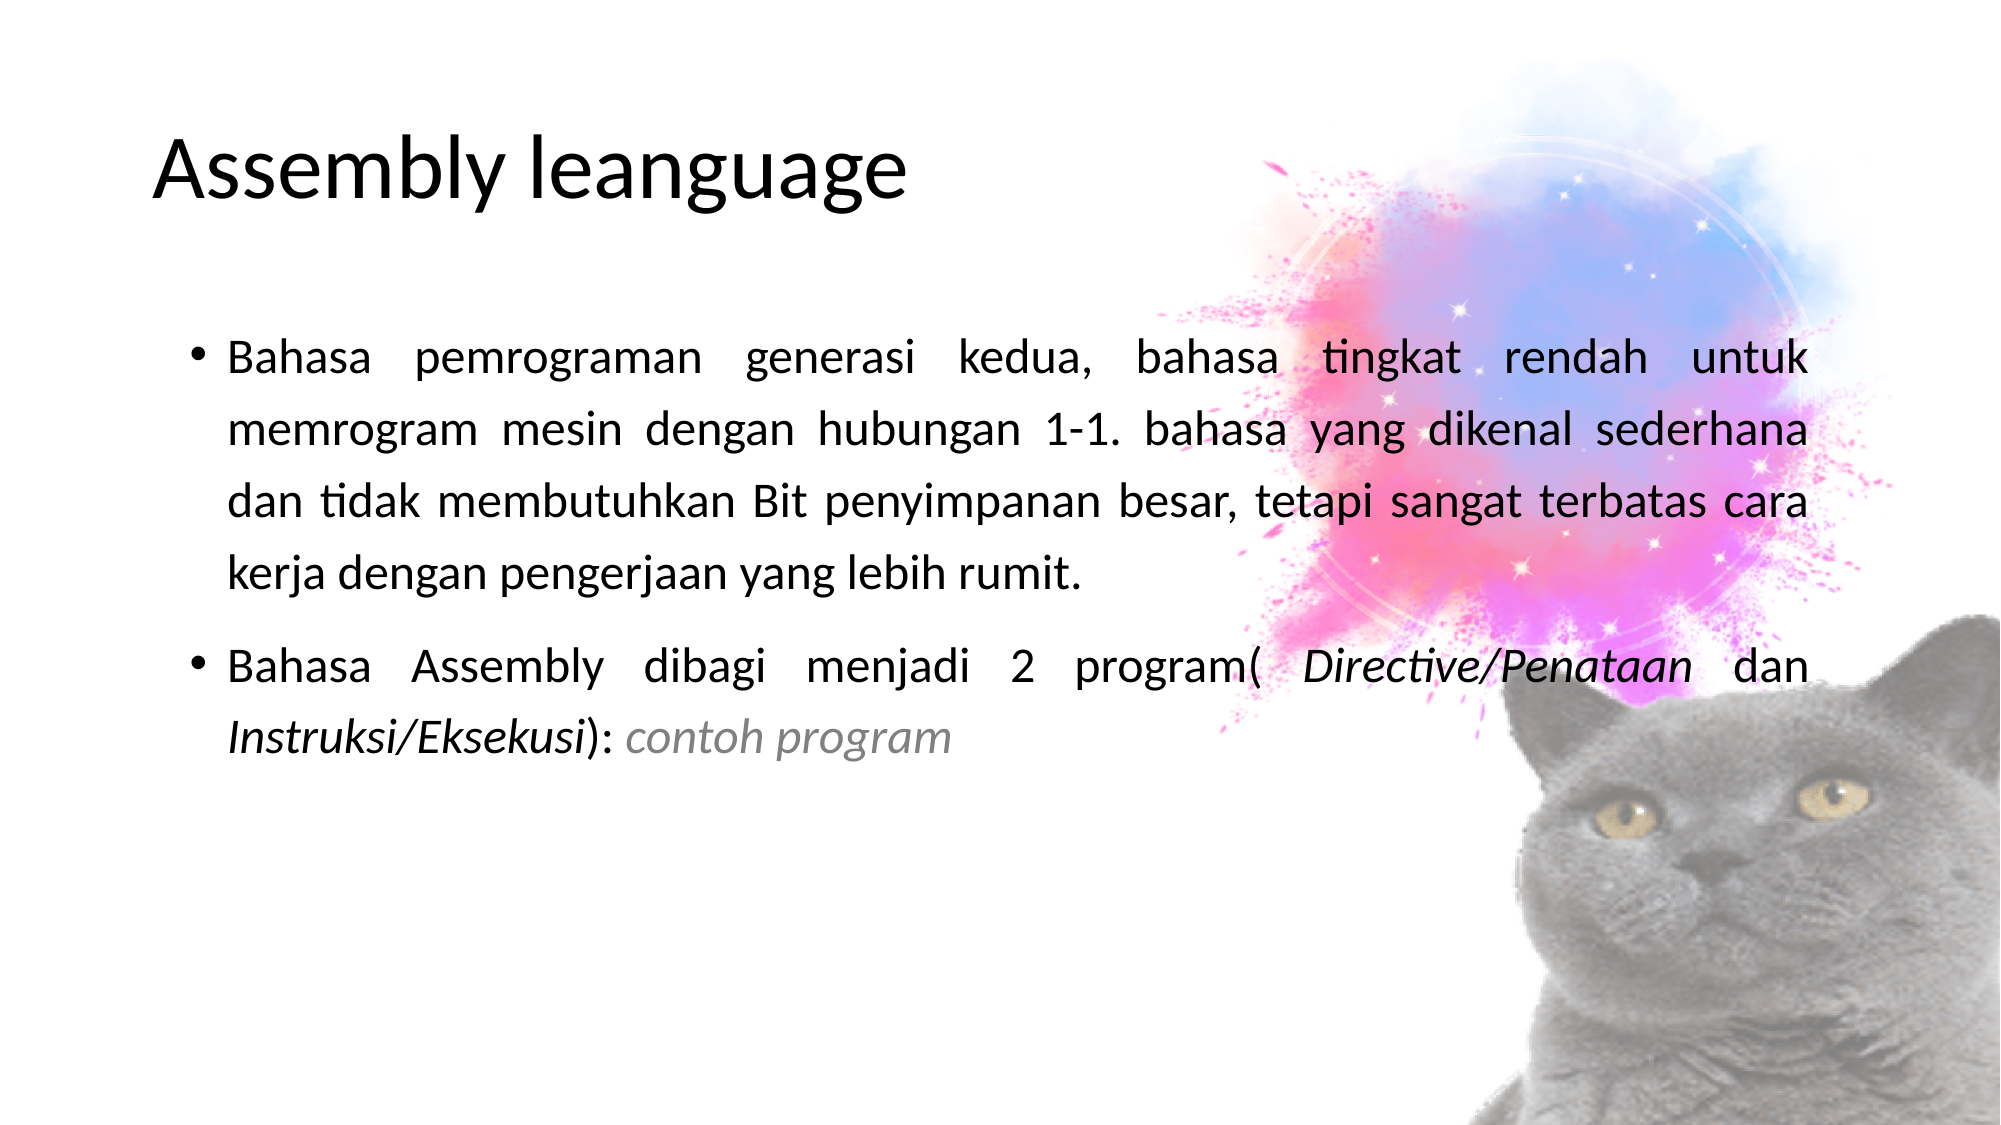

# Assembly leanguage
Bahasa pemrograman generasi kedua, bahasa tingkat rendah untuk memrogram mesin dengan hubungan 1-1. bahasa yang dikenal sederhana dan tidak membutuhkan Bit penyimpanan besar, tetapi sangat terbatas cara kerja dengan pengerjaan yang lebih rumit.
Bahasa Assembly dibagi menjadi 2 program( Directive/Penataan dan Instruksi/Eksekusi): contoh program